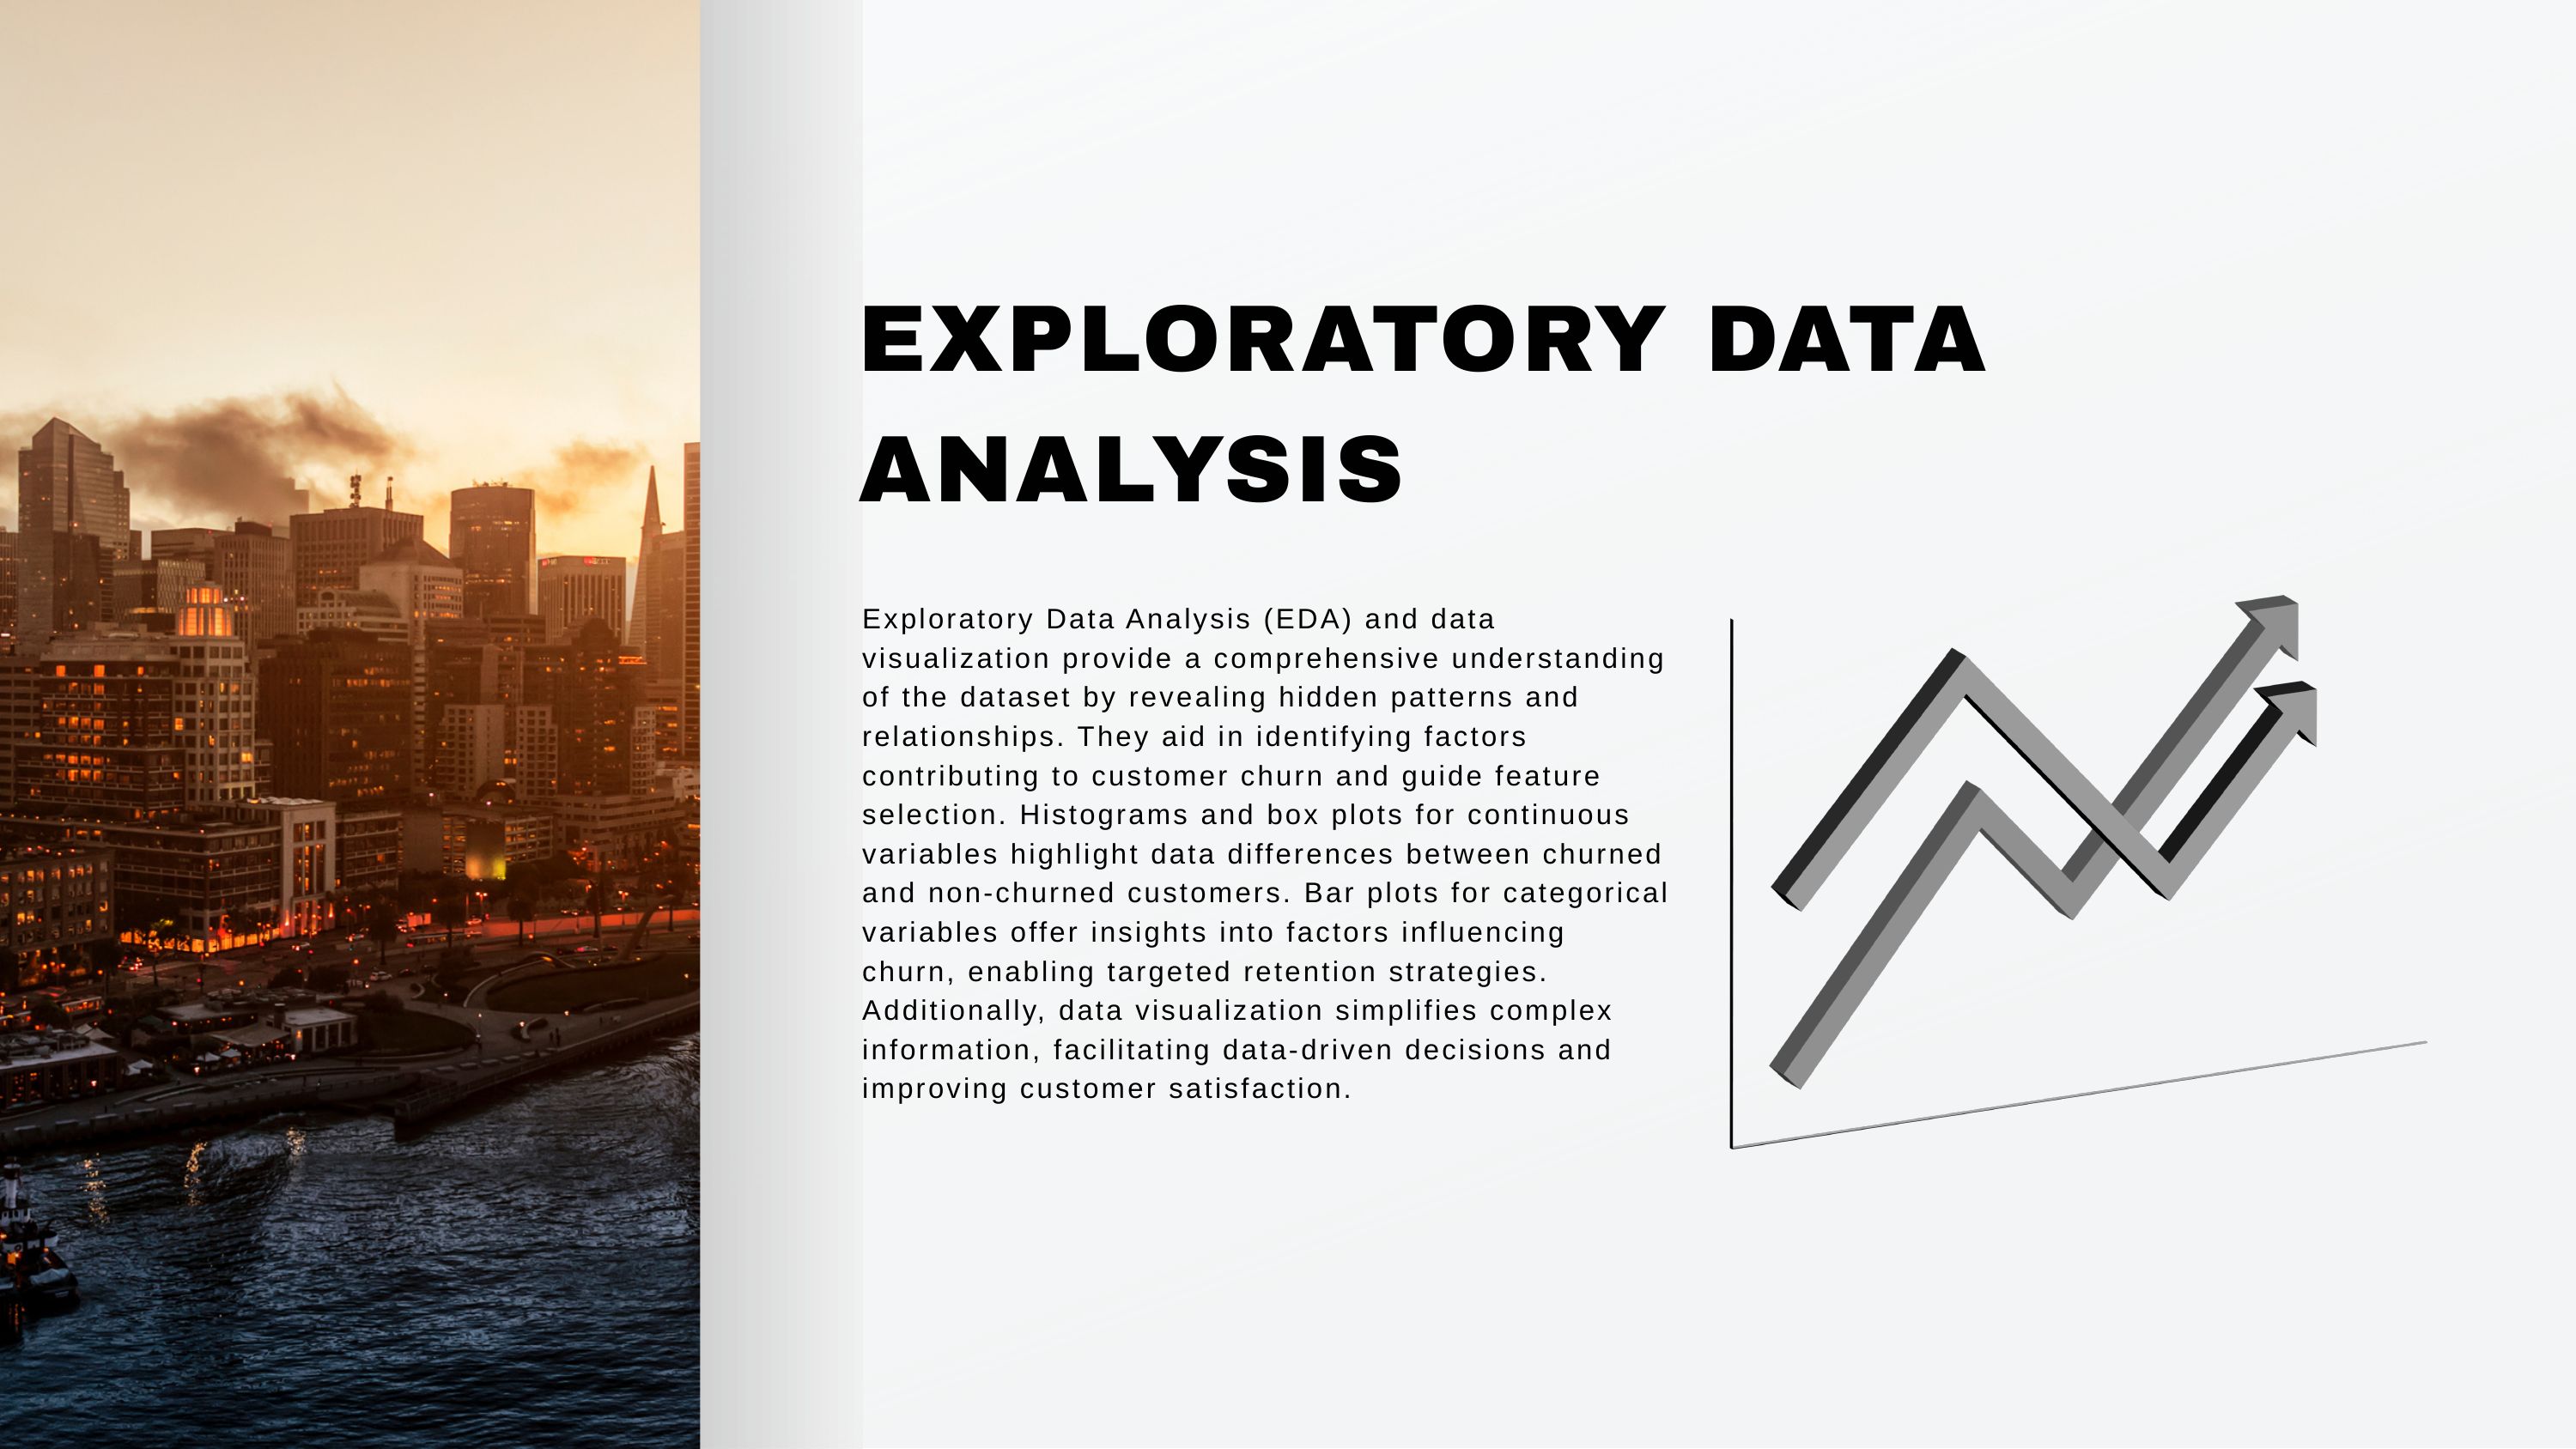

EXPLORATORY DATA ANALYSIS
Exploratory Data Analysis (EDA) and data visualization provide a comprehensive understanding of the dataset by revealing hidden patterns and relationships. They aid in identifying factors contributing to customer churn and guide feature selection. Histograms and box plots for continuous variables highlight data differences between churned and non-churned customers. Bar plots for categorical variables offer insights into factors influencing churn, enabling targeted retention strategies. Additionally, data visualization simplifies complex information, facilitating data-driven decisions and improving customer satisfaction.